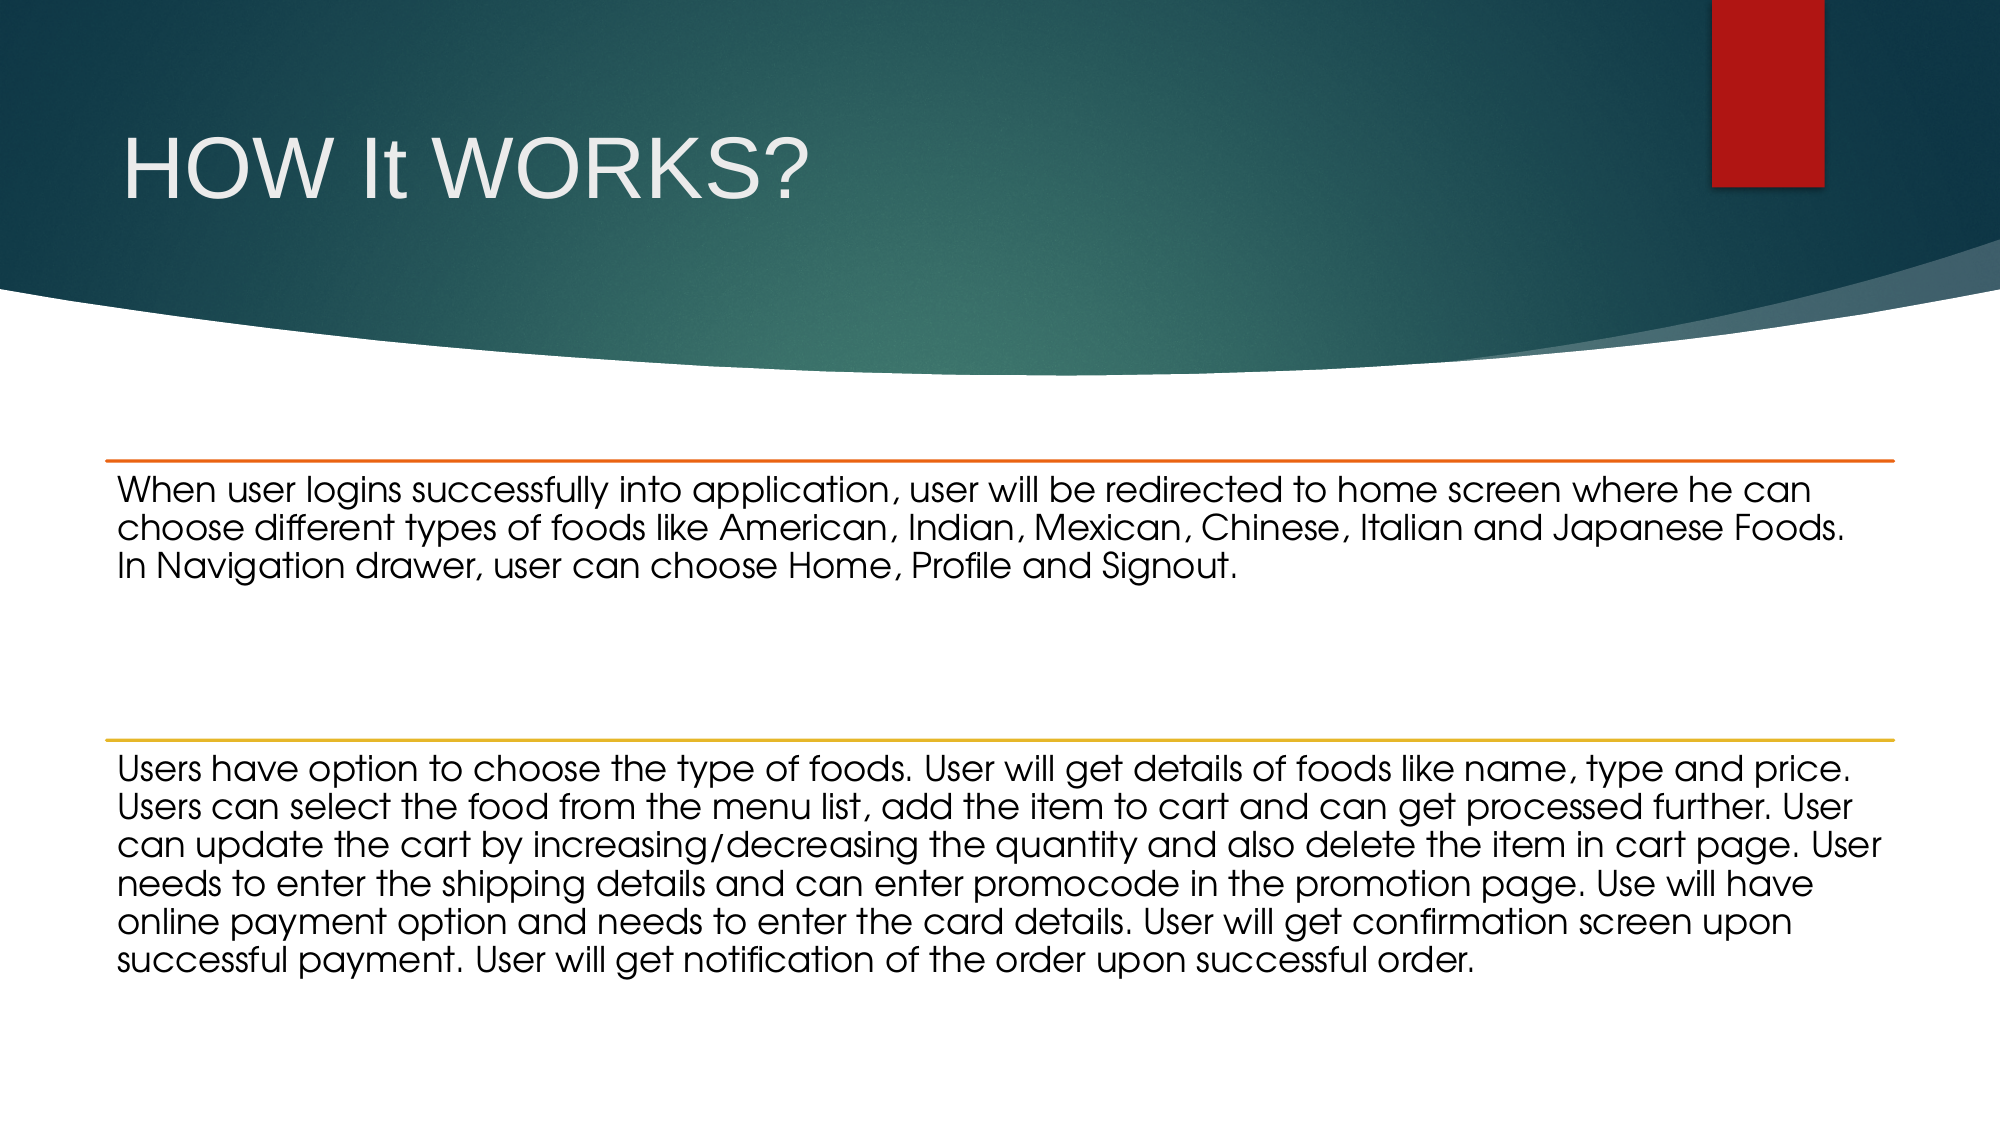

# HOW It WORKS?

When user logins successfully into application, user will be redirected to home screen where he can choose different types of foods like American, Indian, Mexican, Chinese, Italian and Japanese Foods. In Navigation drawer, user can choose Home, Profile and Signout.
Users have option to choose the type of foods. User will get details of foods like name, type and price. Users can select the food from the menu list, add the item to cart and can get processed further. User can update the cart by increasing/decreasing the quantity and also delete the item in cart page. User needs to enter the shipping details and can enter promocode in the promotion page. Use will have online payment option and needs to enter the card details. User will get confirmation screen upon successful payment. User will get notification of the order upon successful order.